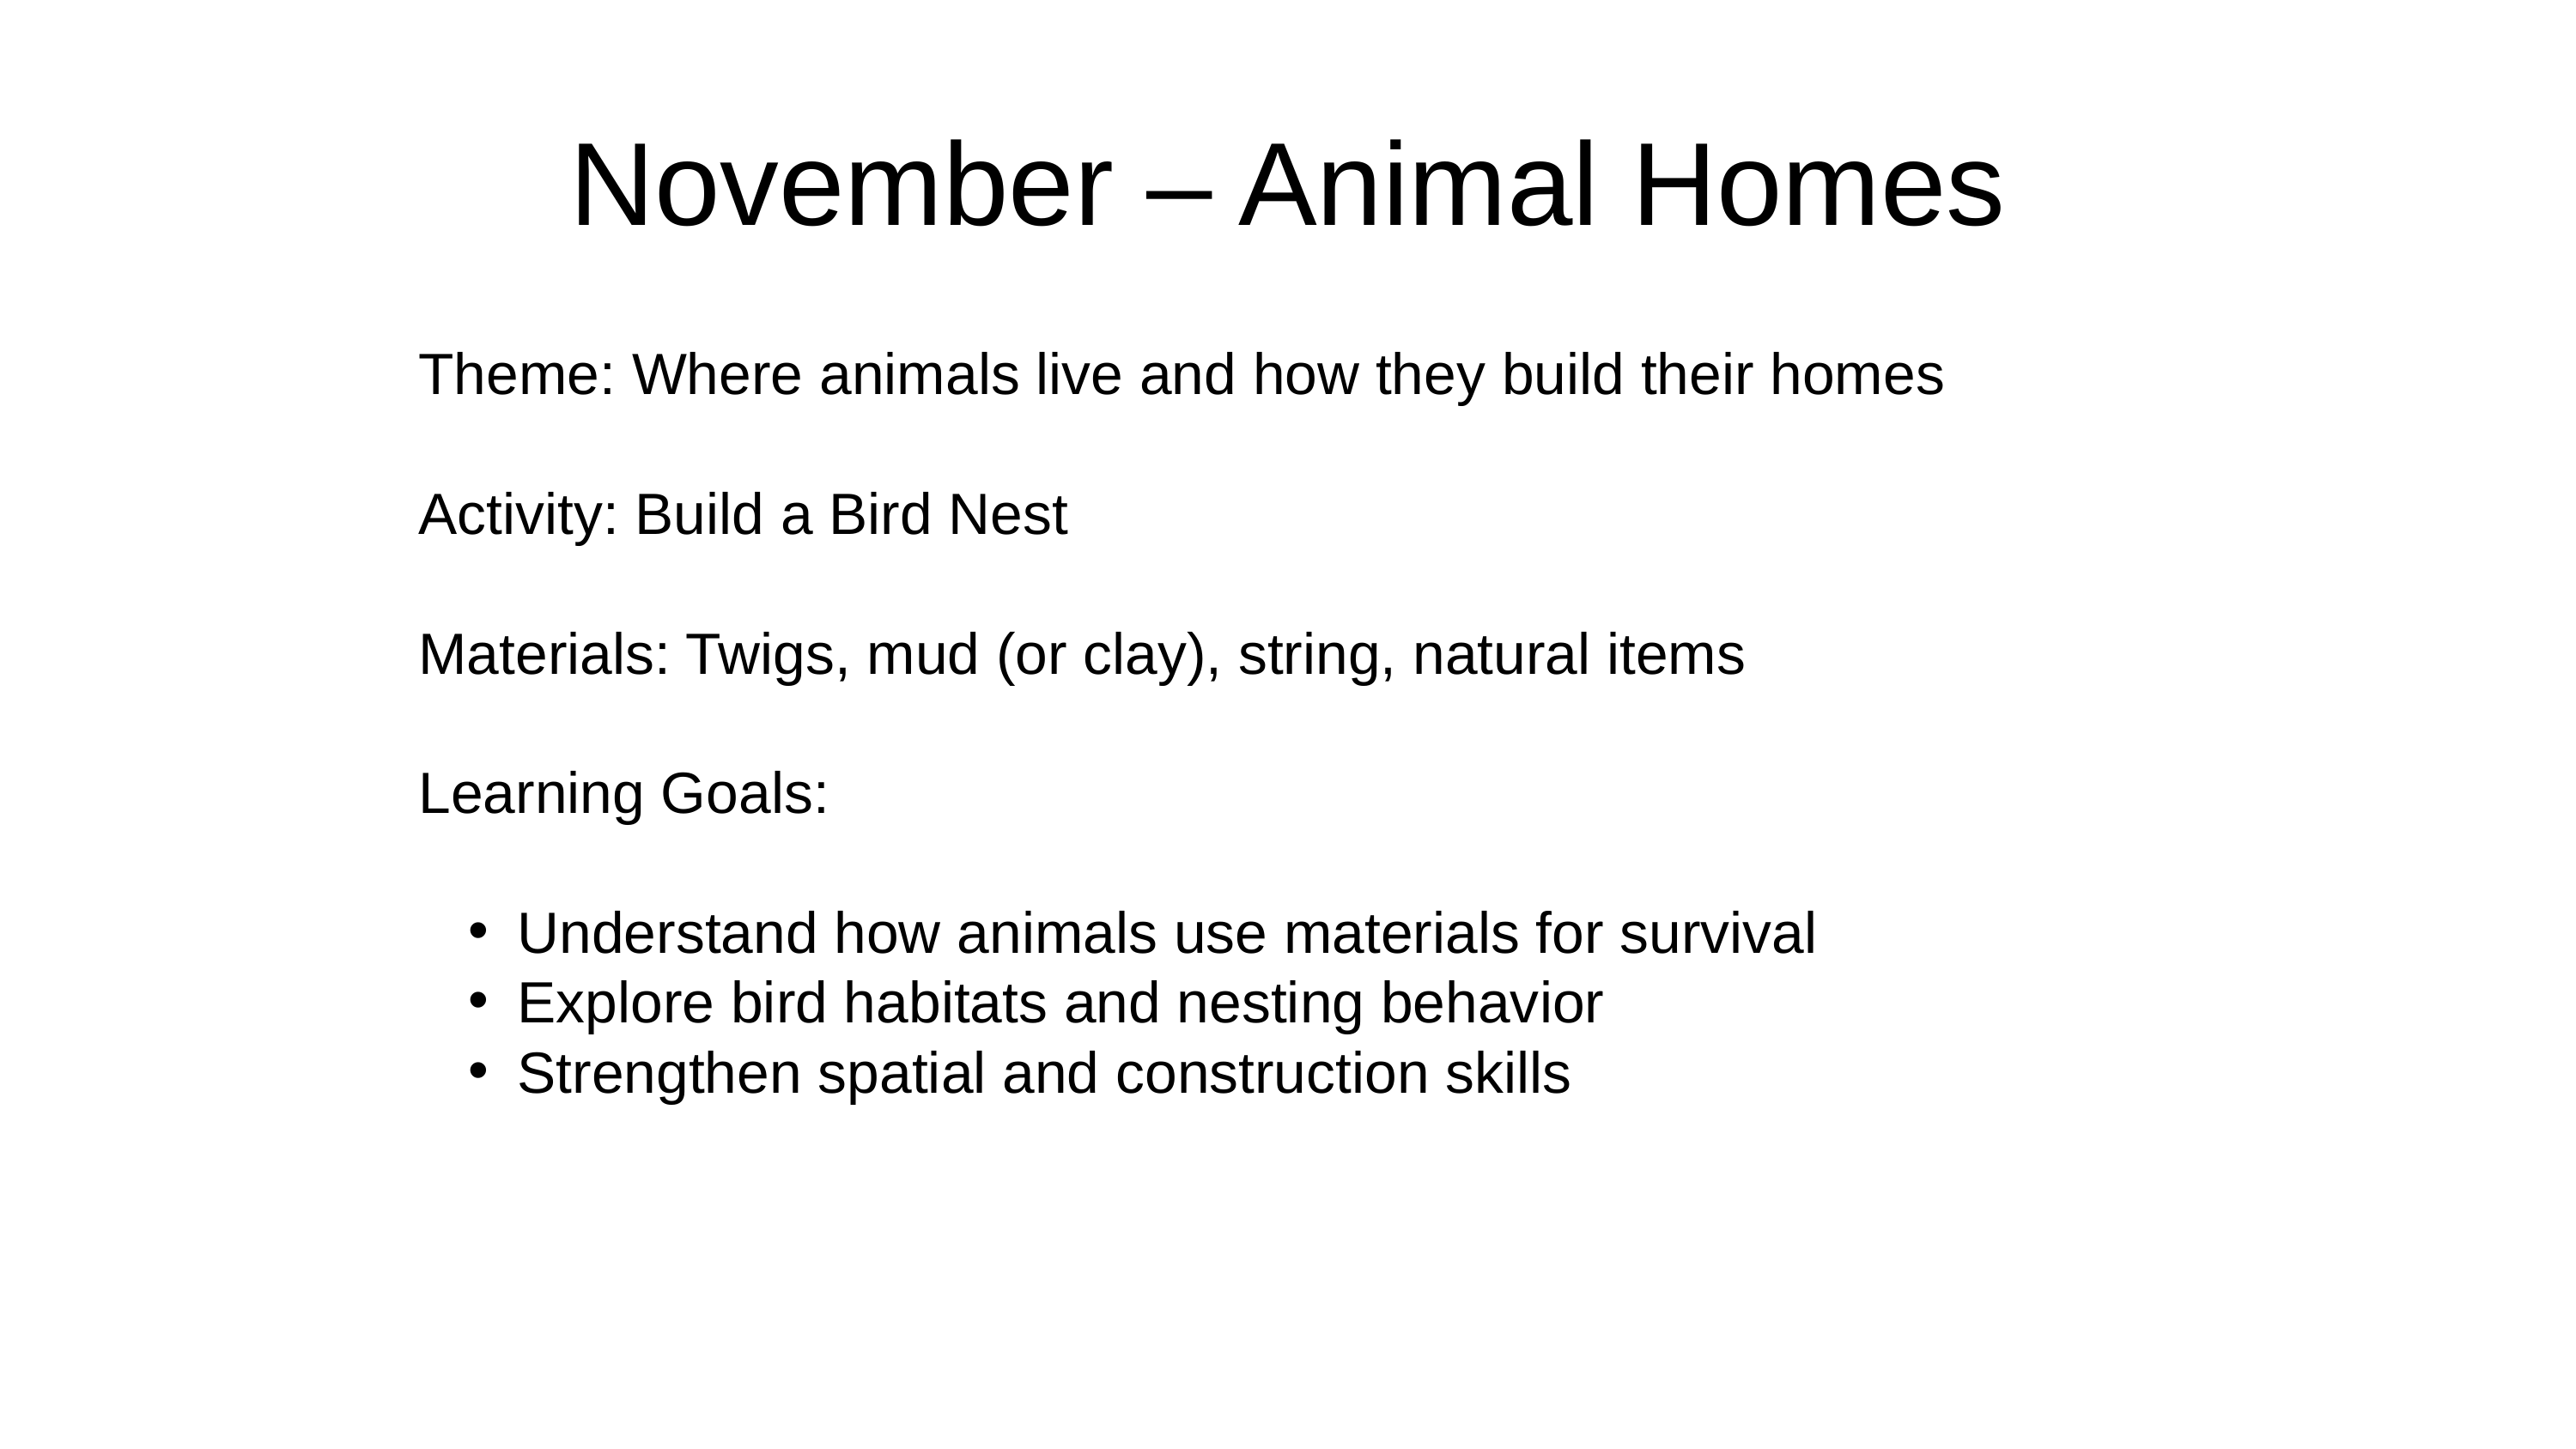

November – Animal Homes

Theme: Where animals live and how they build their homes

Activity: Build a Bird Nest

Materials: Twigs, mud (or clay), string, natural items

Learning Goals:

Understand how animals use materials for survival
Explore bird habitats and nesting behavior
Strengthen spatial and construction skills